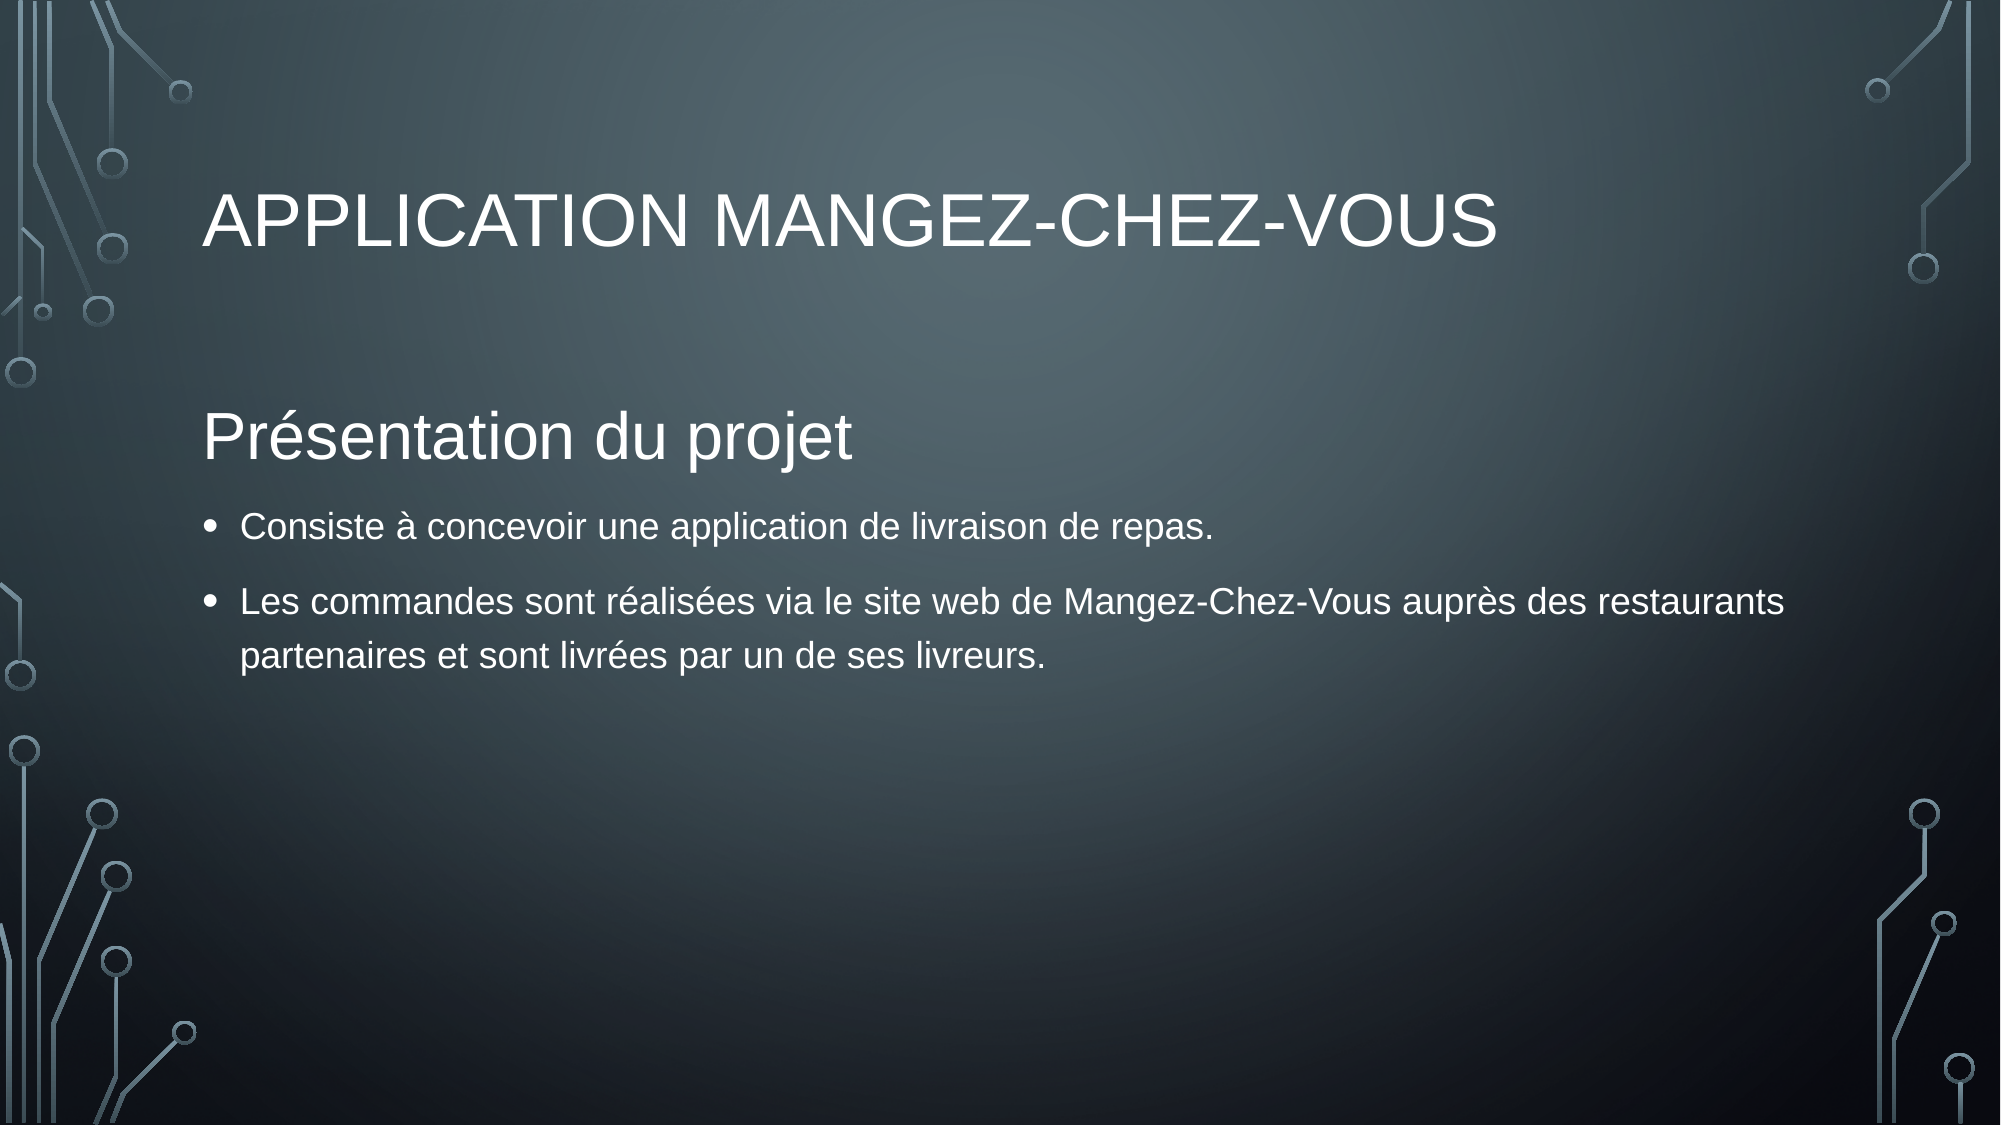

# APPLICATION MANGEZ-CHEZ-VOUS
Présentation du projet
Consiste à concevoir une application de livraison de repas.
Les commandes sont réalisées via le site web de Mangez-Chez-Vous auprès des restaurants partenaires et sont livrées par un de ses livreurs.